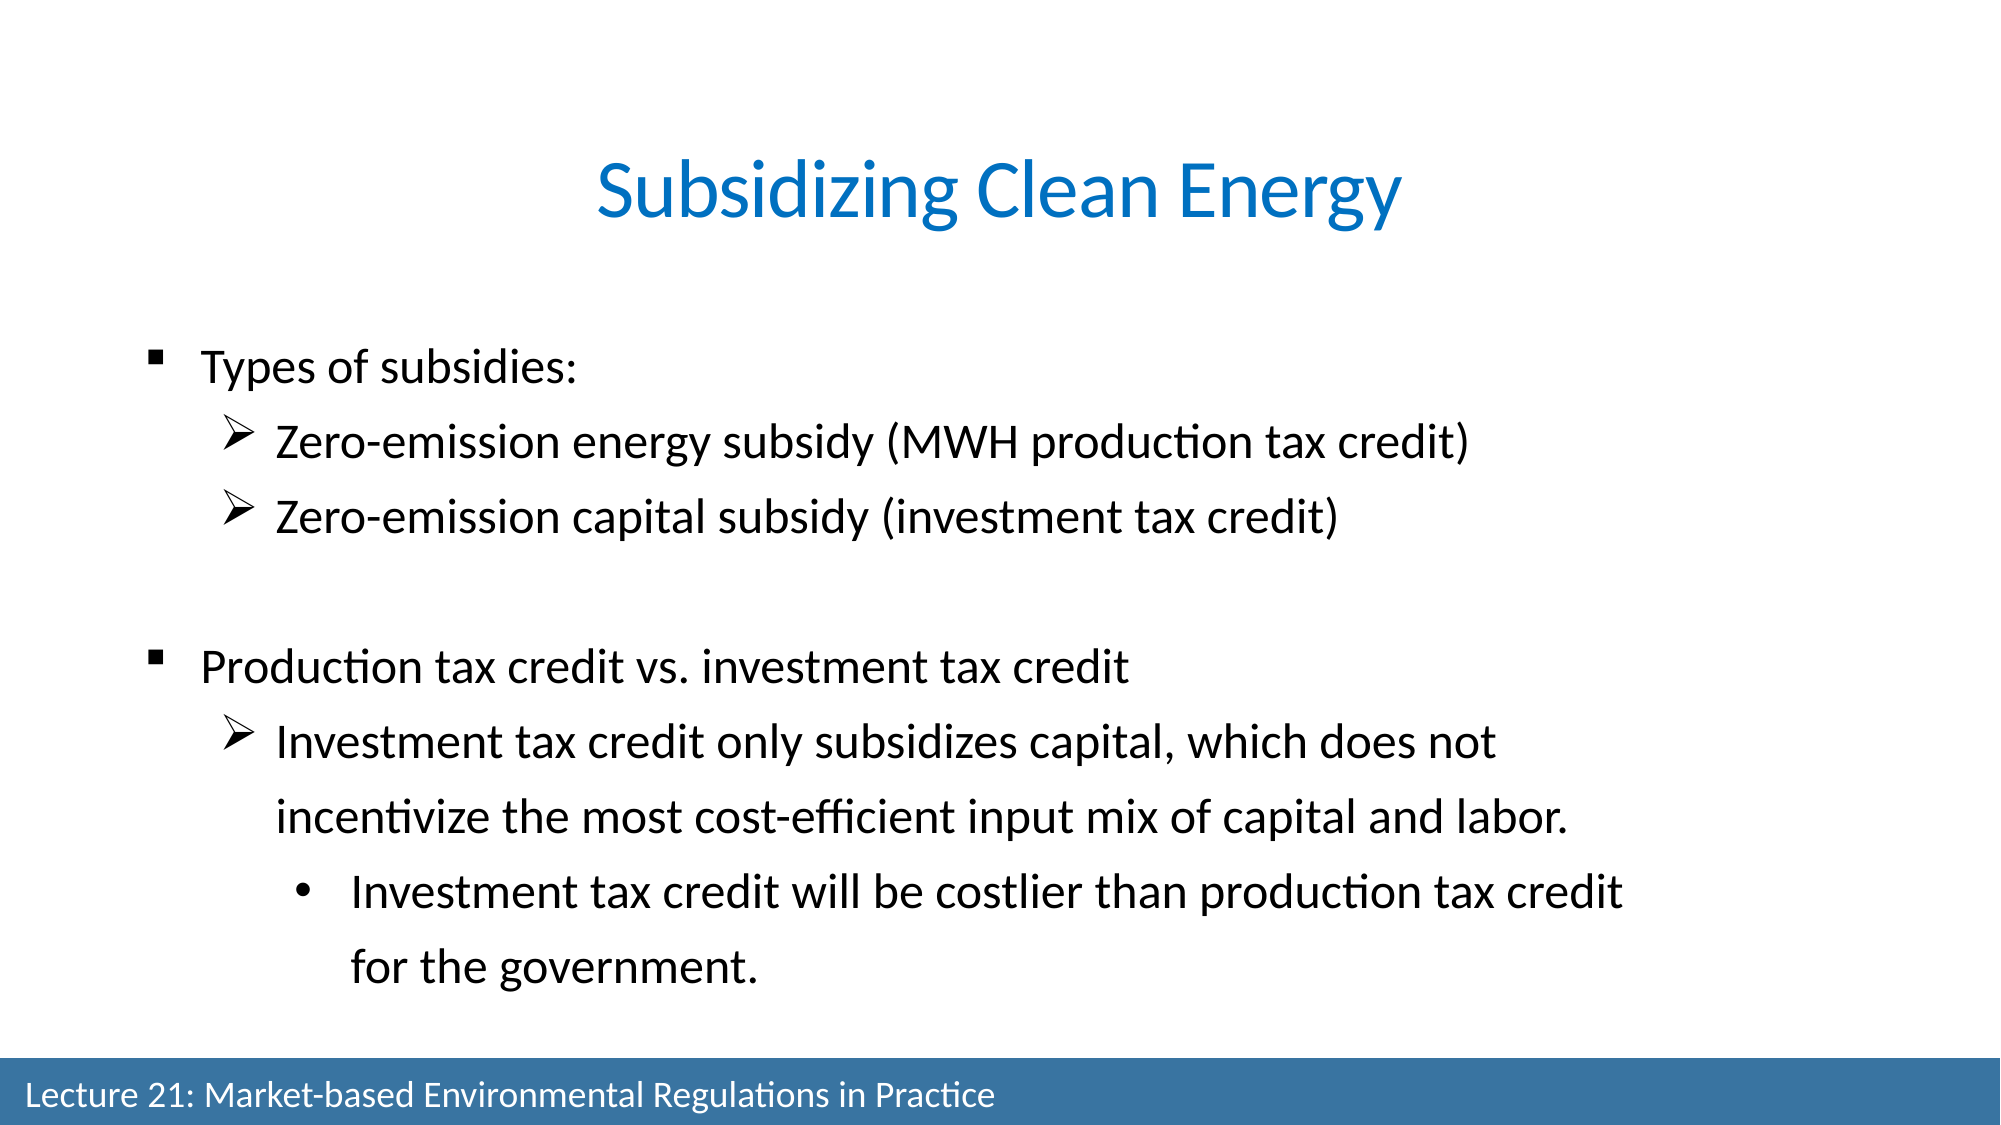

Subsidizing Clean Energy
Types of subsidies:
Zero-emission energy subsidy (MWH production tax credit)
Zero-emission capital subsidy (investment tax credit)

Production tax credit vs. investment tax credit
Investment tax credit only subsidizes capital, which does not incentivize the most cost-efficient input mix of capital and labor.
Investment tax credit will be costlier than production tax credit for the government.